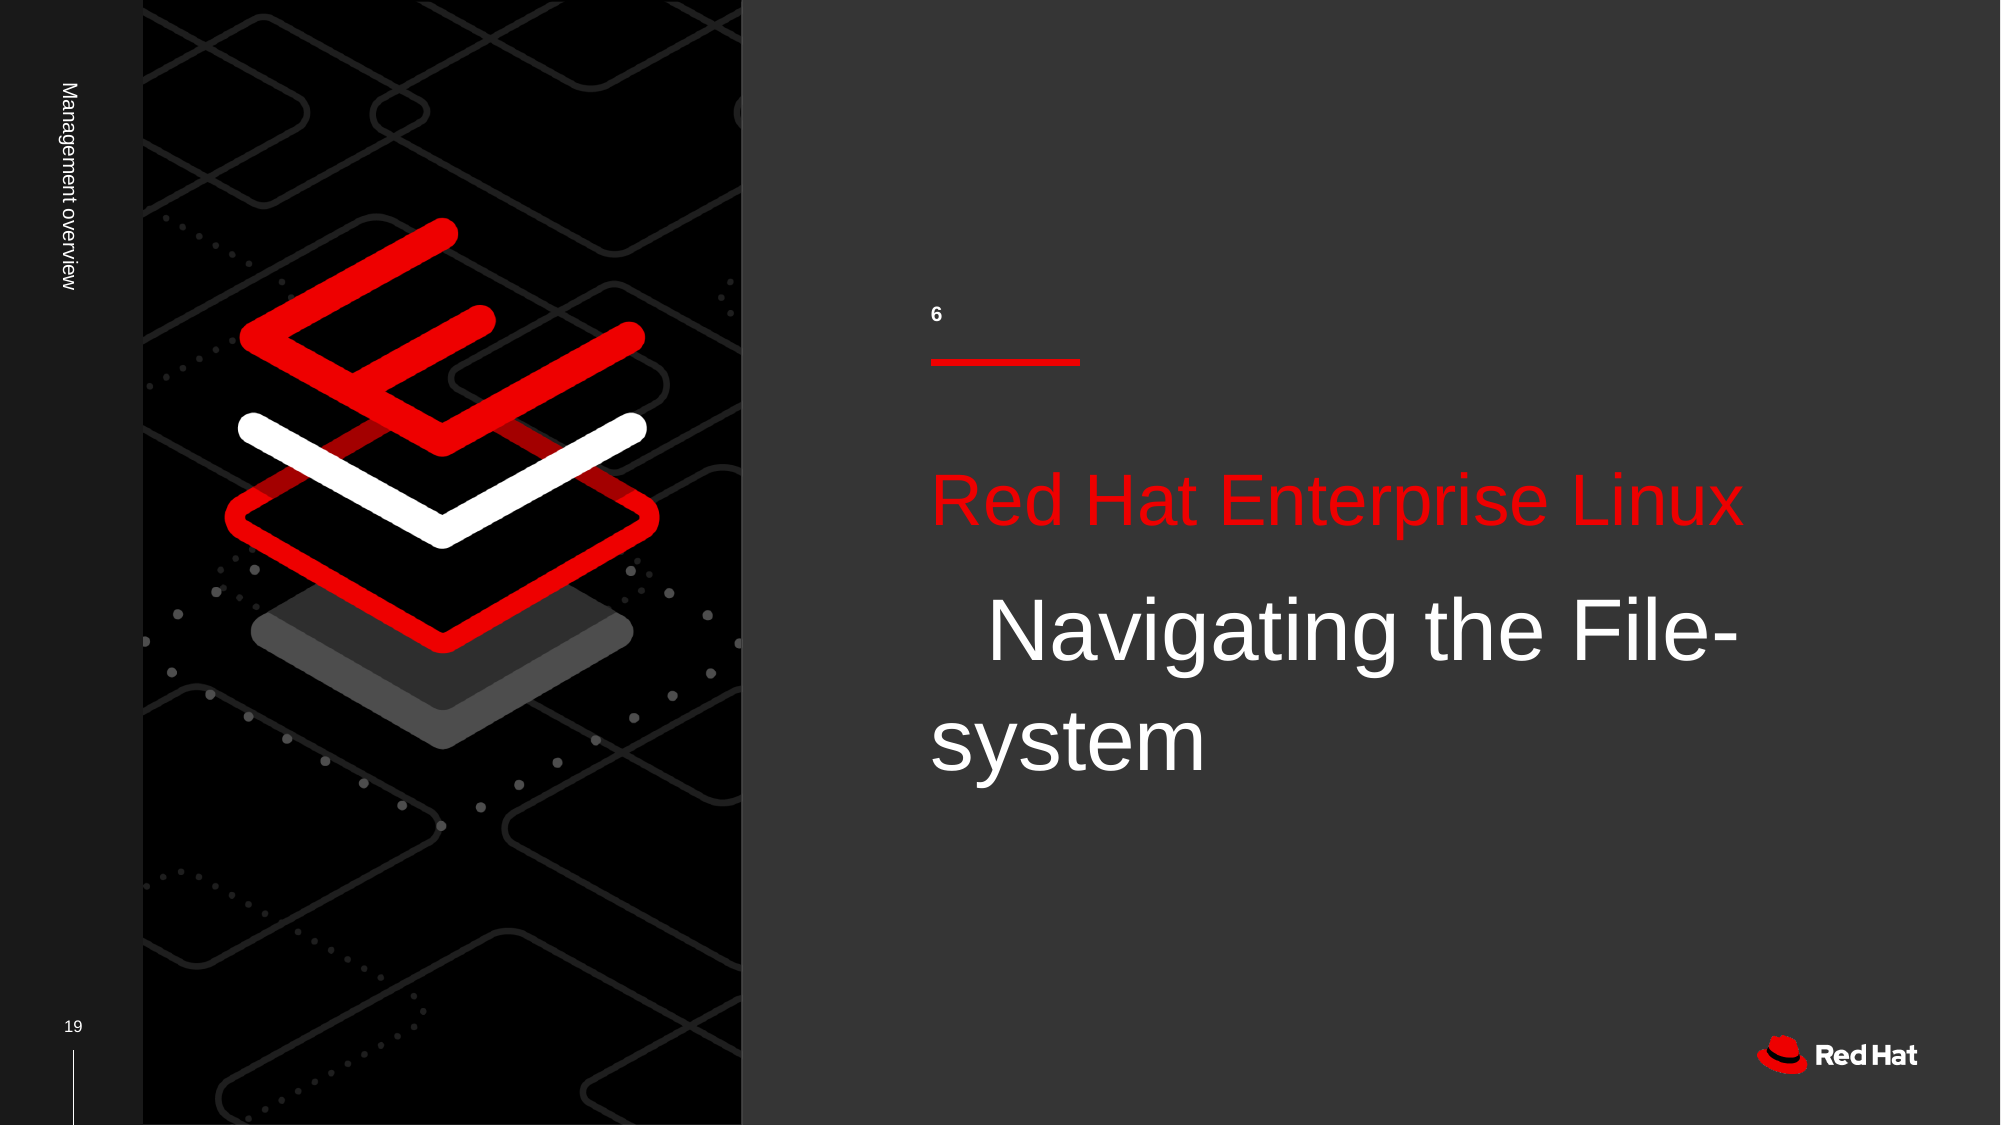

6
Management overview
# Red Hat Enterprise Linux   Navigating the File-system
19